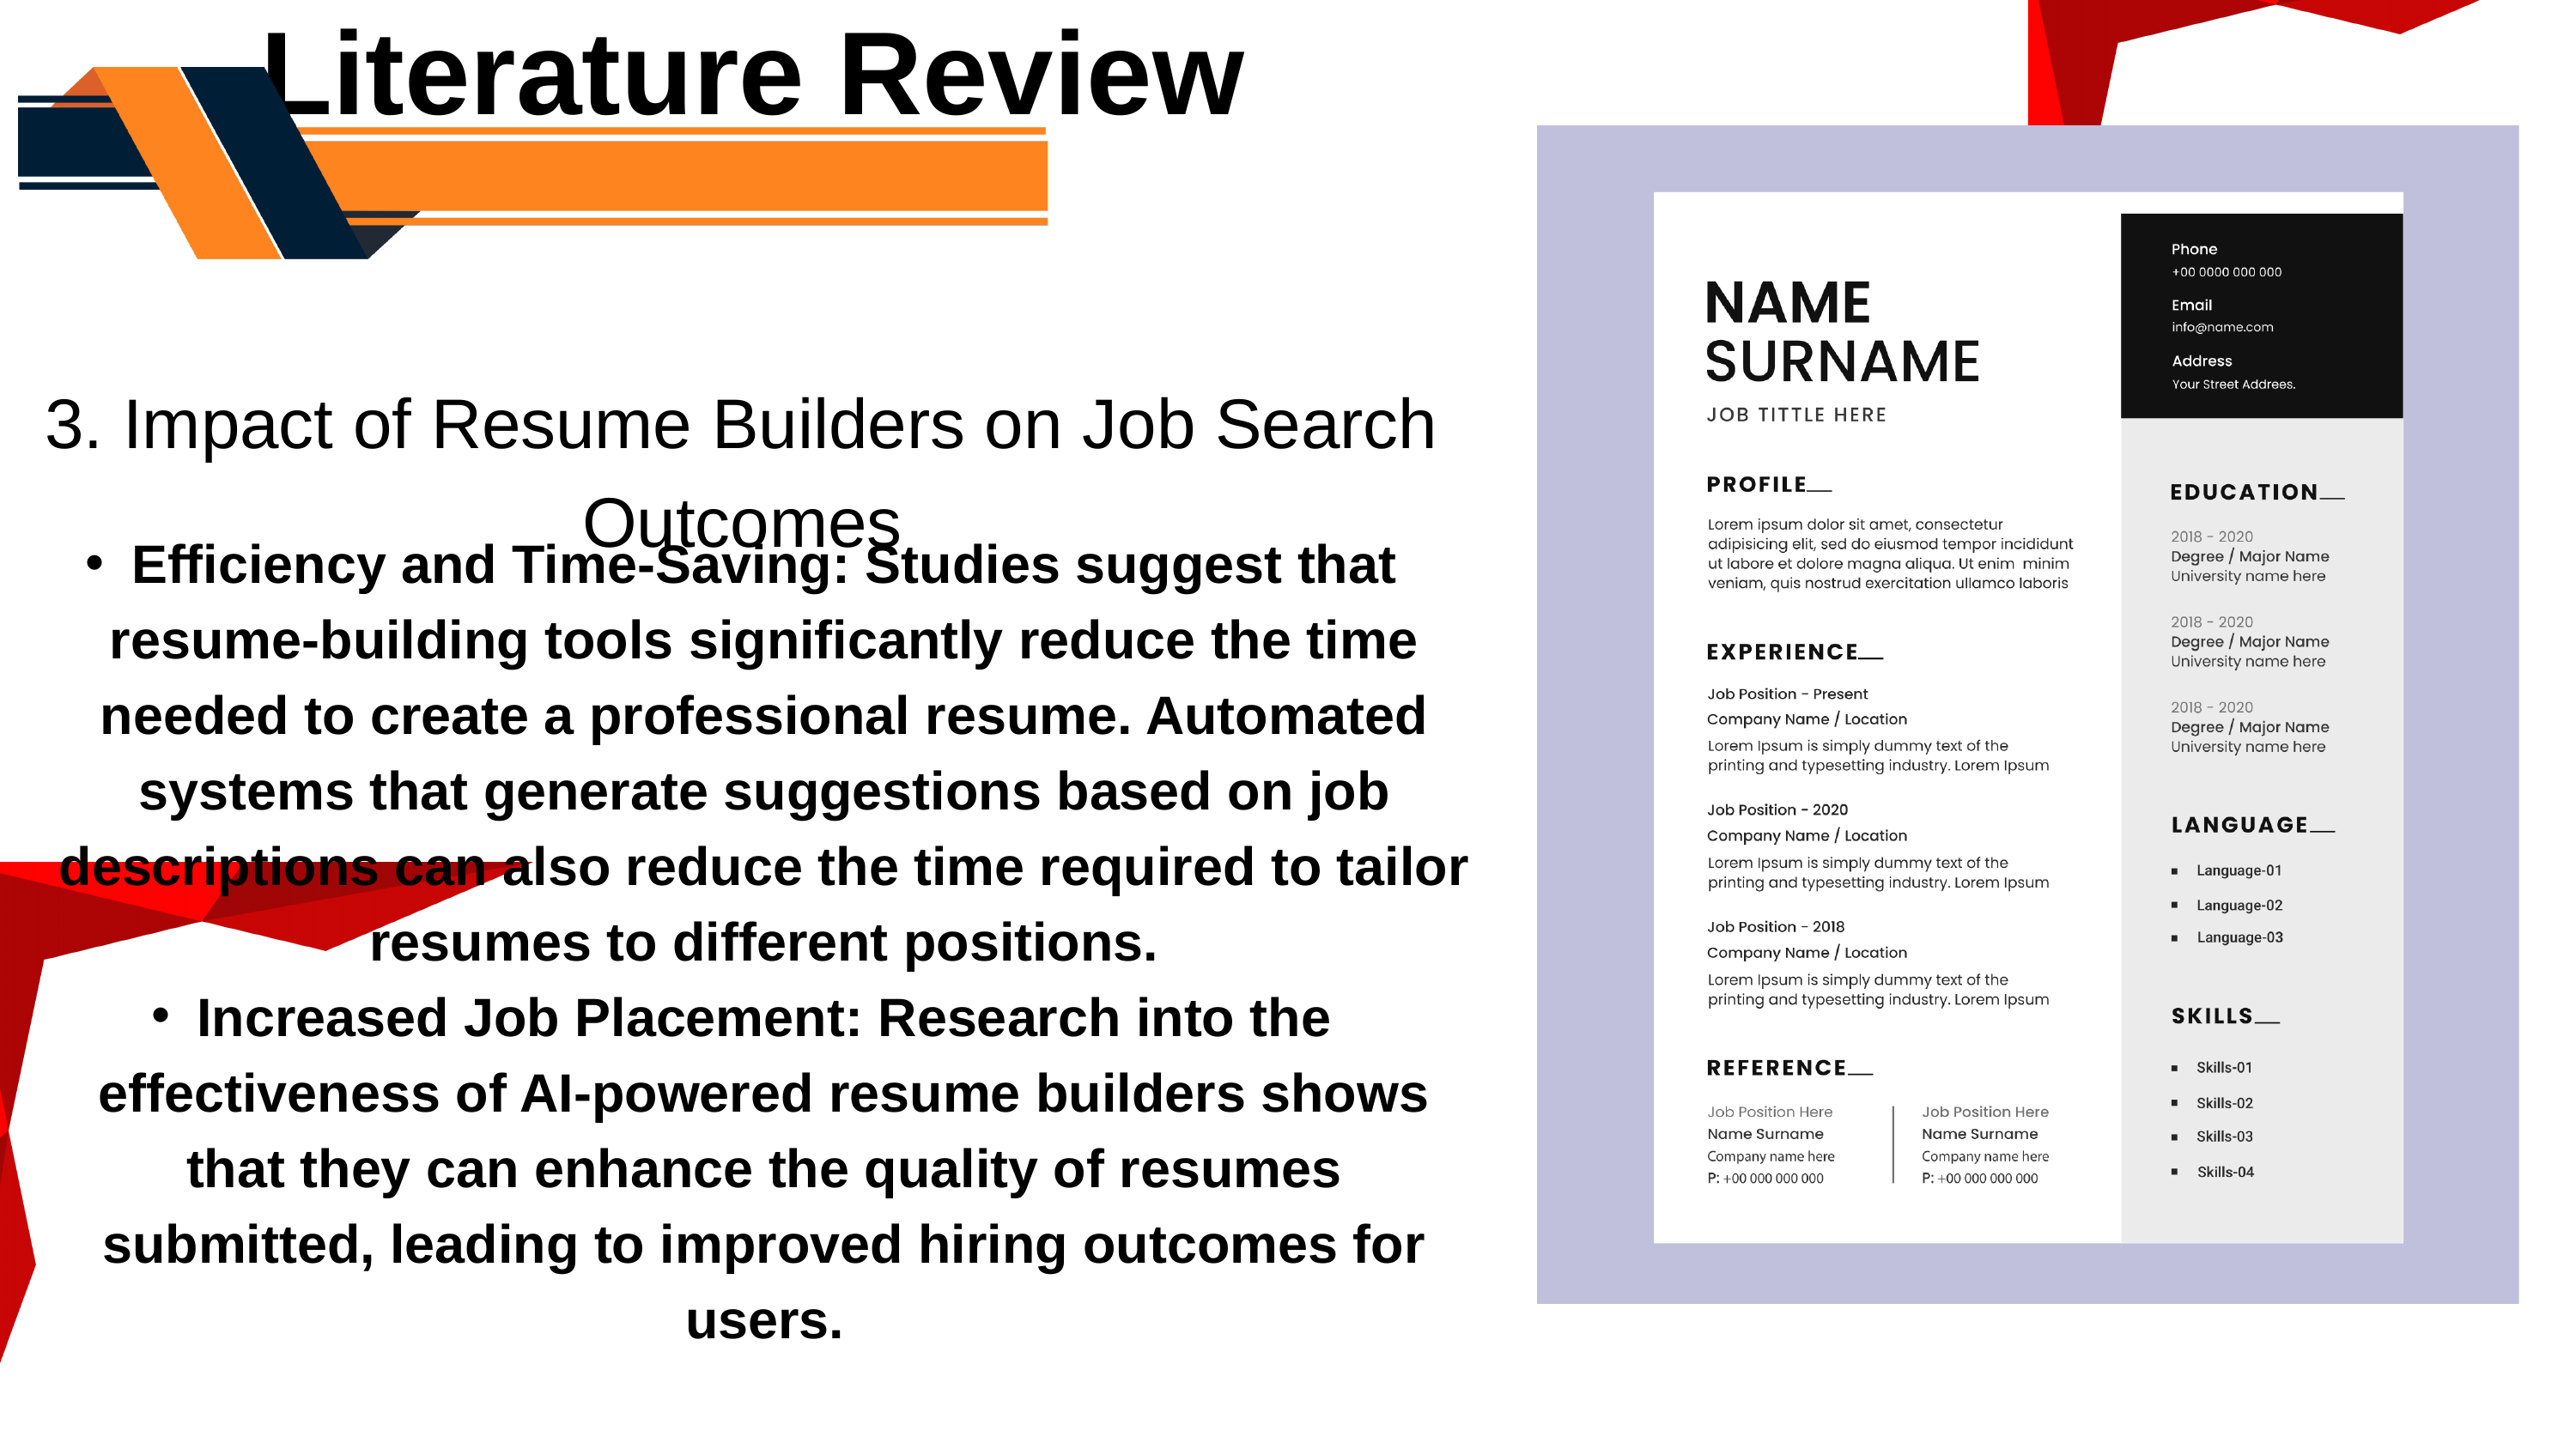

Literature Review

3. Impact of Resume Builders on Job Search Outcomes

Efficiency and Time-Saving: Studies suggest that resume-building tools significantly reduce the time needed to create a professional resume. Automated systems that generate suggestions based on job descriptions can also reduce the time required to tailor resumes to different positions.
Increased Job Placement: Research into the effectiveness of AI-powered resume builders shows that they can enhance the quality of resumes submitted, leading to improved hiring outcomes for users.